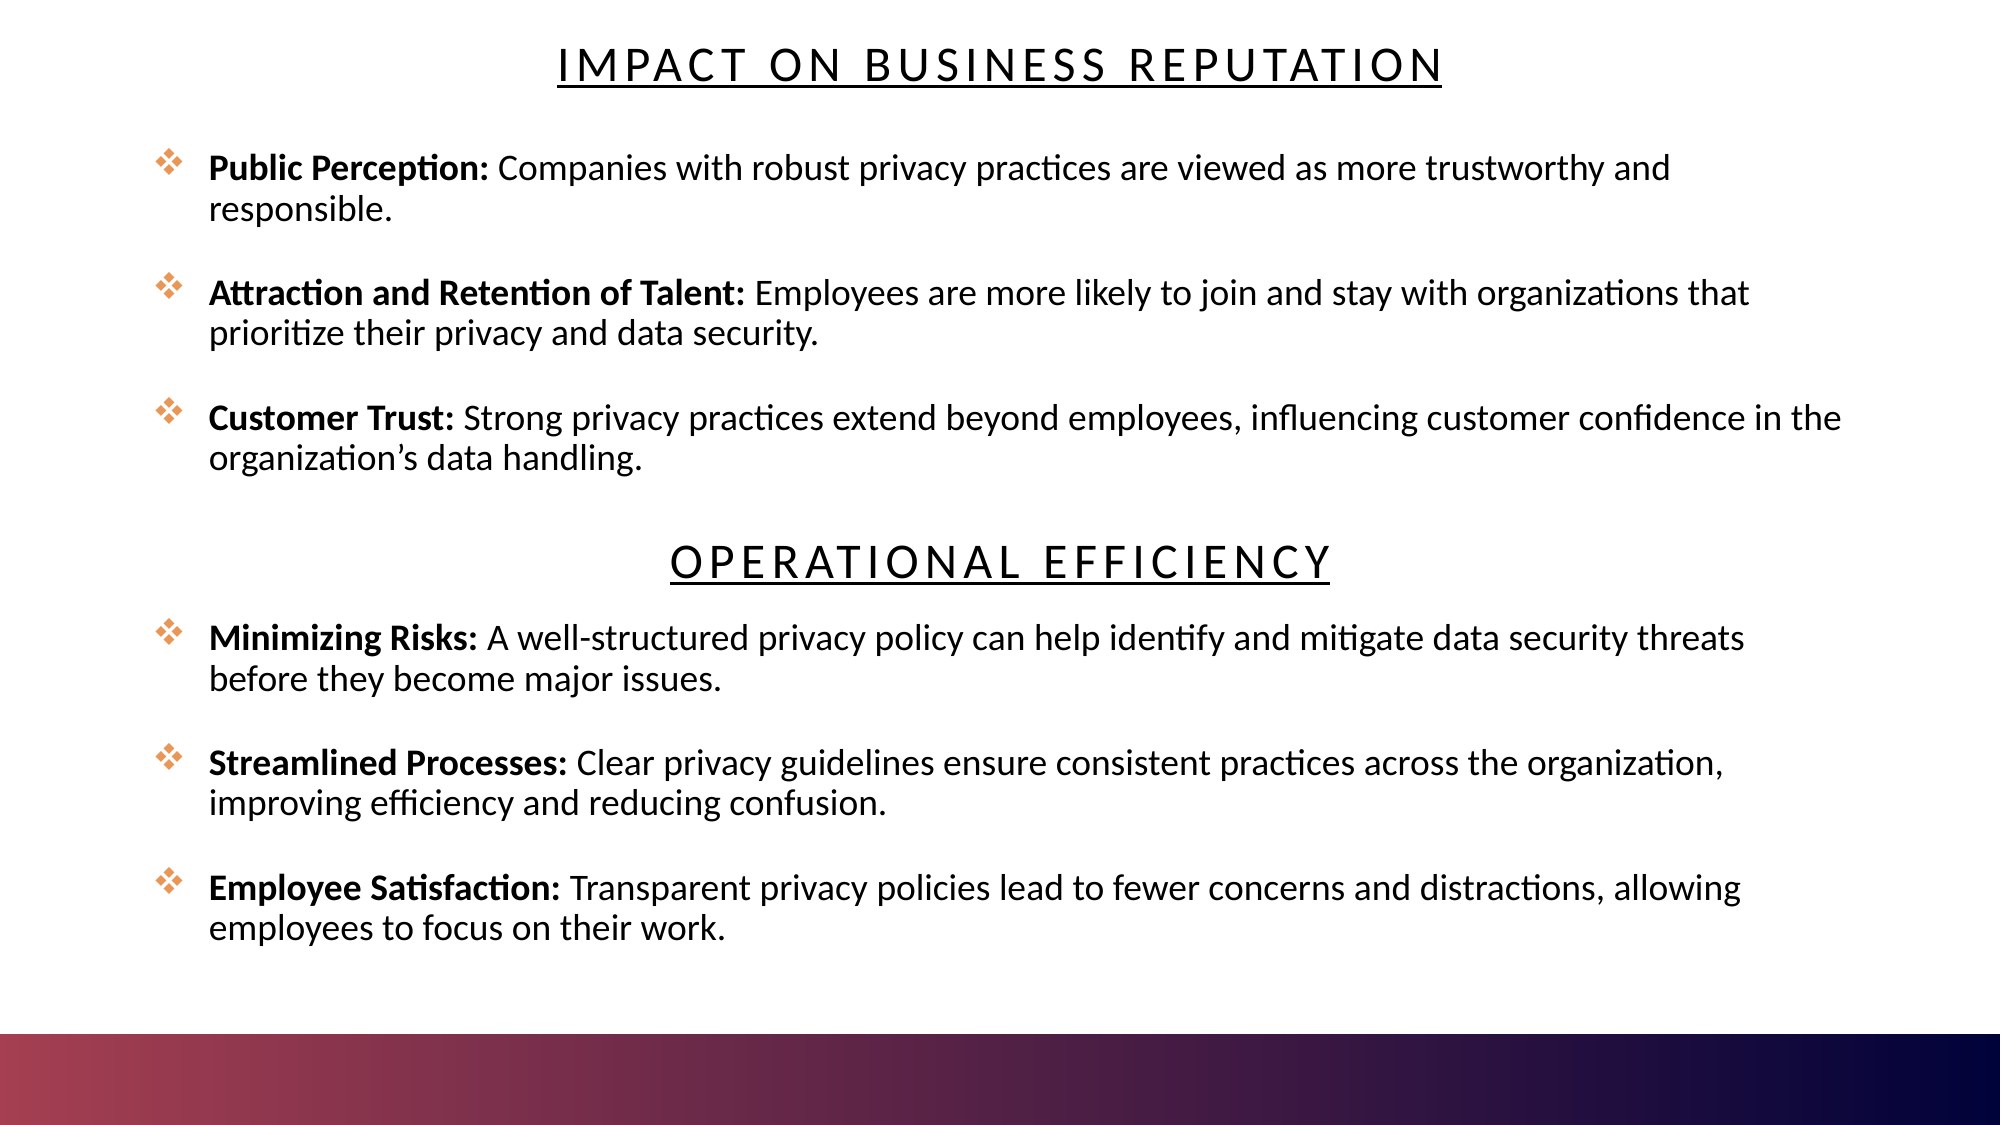

# Impact on Business Reputation
Public Perception: Companies with robust privacy practices are viewed as more trustworthy and responsible.

Attraction and Retention of Talent: Employees are more likely to join and stay with organizations that prioritize their privacy and data security.

Customer Trust: Strong privacy practices extend beyond employees, influencing customer confidence in the organization’s data handling.
Operational Efficiency
Minimizing Risks: A well-structured privacy policy can help identify and mitigate data security threats before they become major issues.

Streamlined Processes: Clear privacy guidelines ensure consistent practices across the organization, improving efficiency and reducing confusion.

Employee Satisfaction: Transparent privacy policies lead to fewer concerns and distractions, allowing employees to focus on their work.